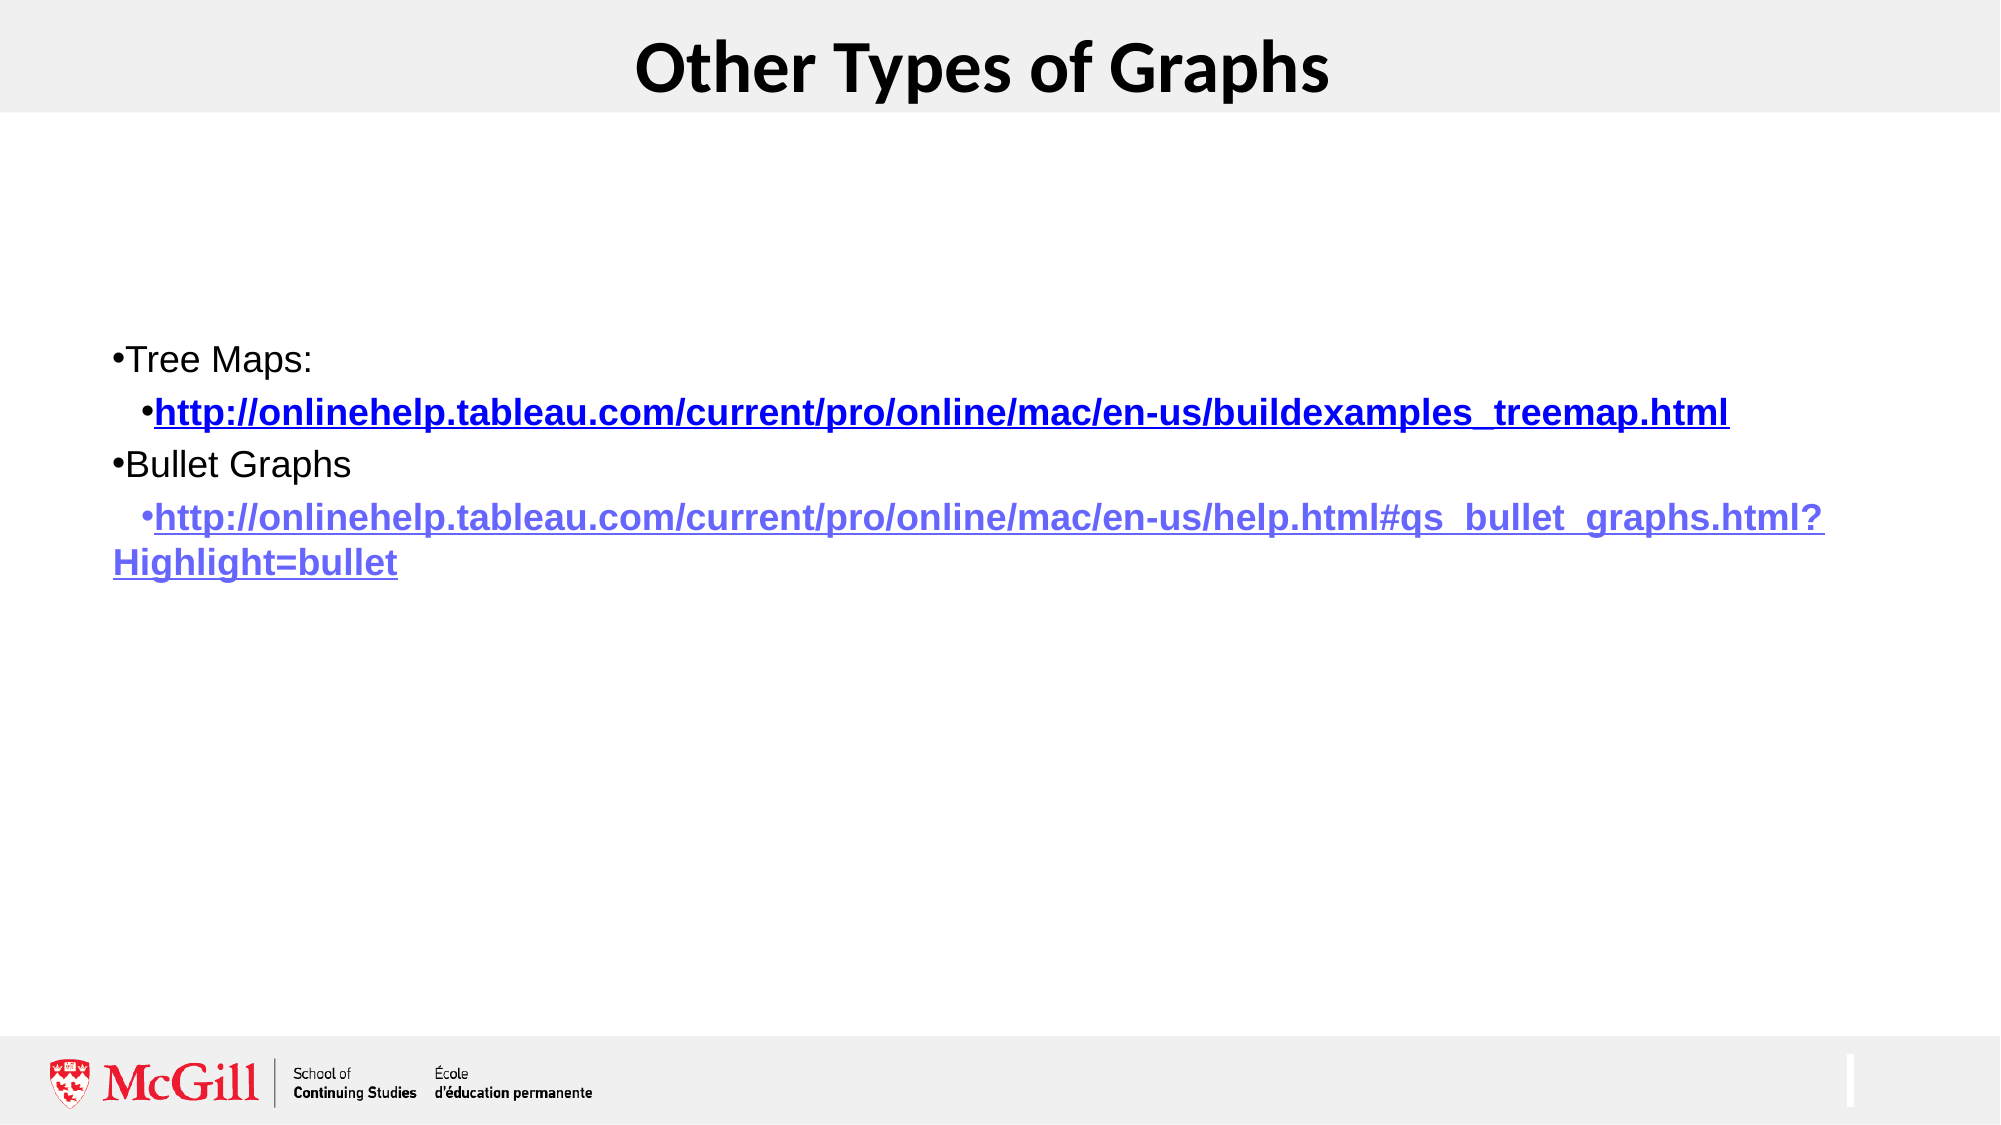

Other Types of Graphs
Tree Maps:
http://onlinehelp.tableau.com/current/pro/online/mac/en-us/buildexamples_treemap.html
Bullet Graphs
http://onlinehelp.tableau.com/current/pro/online/mac/en-us/help.html#qs_bullet_graphs.html?Highlight=bullet